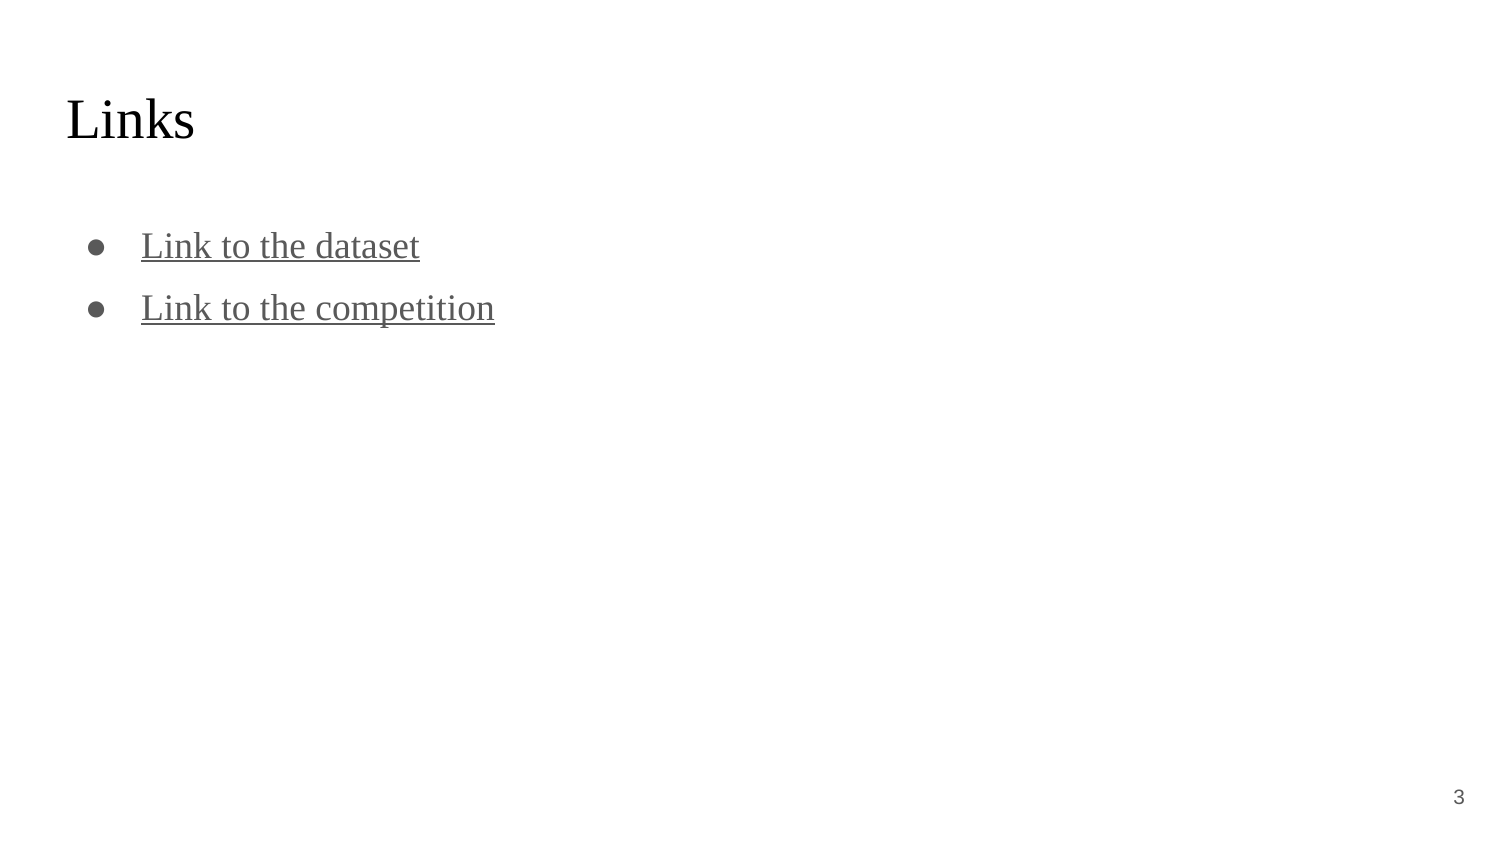

# Links
Link to the dataset
Link to the competition
3